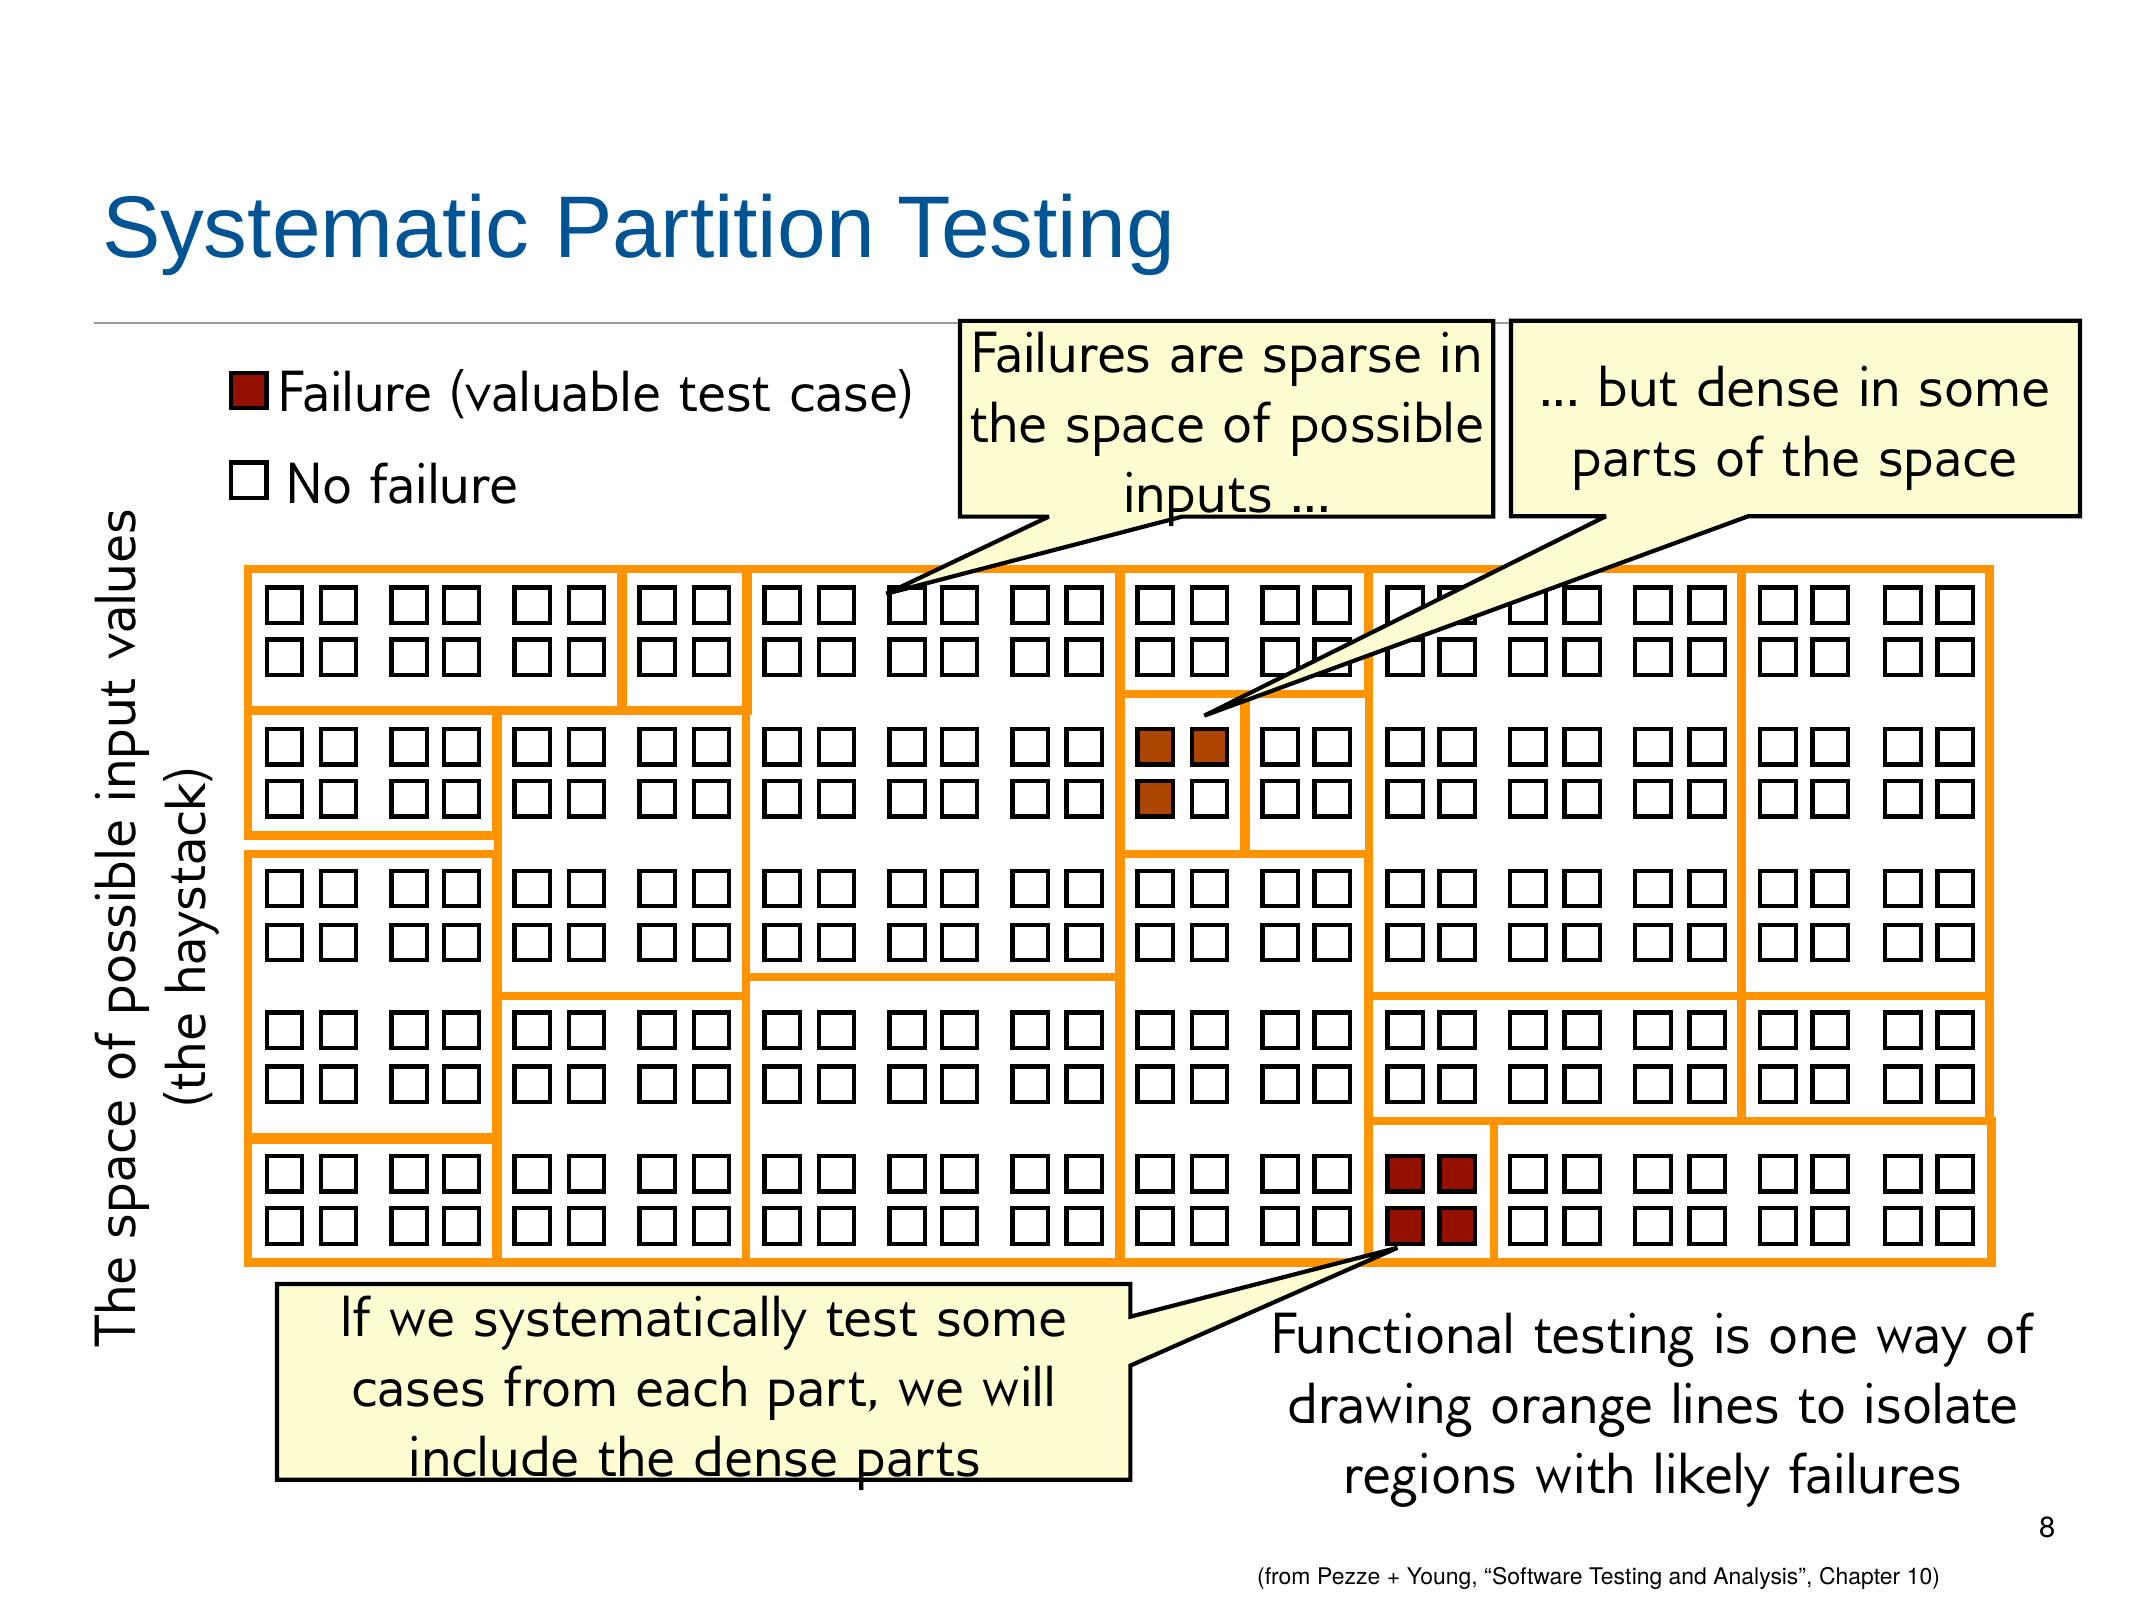

# Systematic Partition Testing
Failures are sparse in the space of possible inputs ...

... but dense in some parts of the space
Failure (valuable test case)

No failure

The space of possible input values
(the haystack)

If we systematically test some cases from each part, we will include the dense parts
Functional testing is one way of drawing orange lines to isolate regions with likely failures
8
(from Pezze + Young, “Software Testing and Analysis”, Chapter 10)